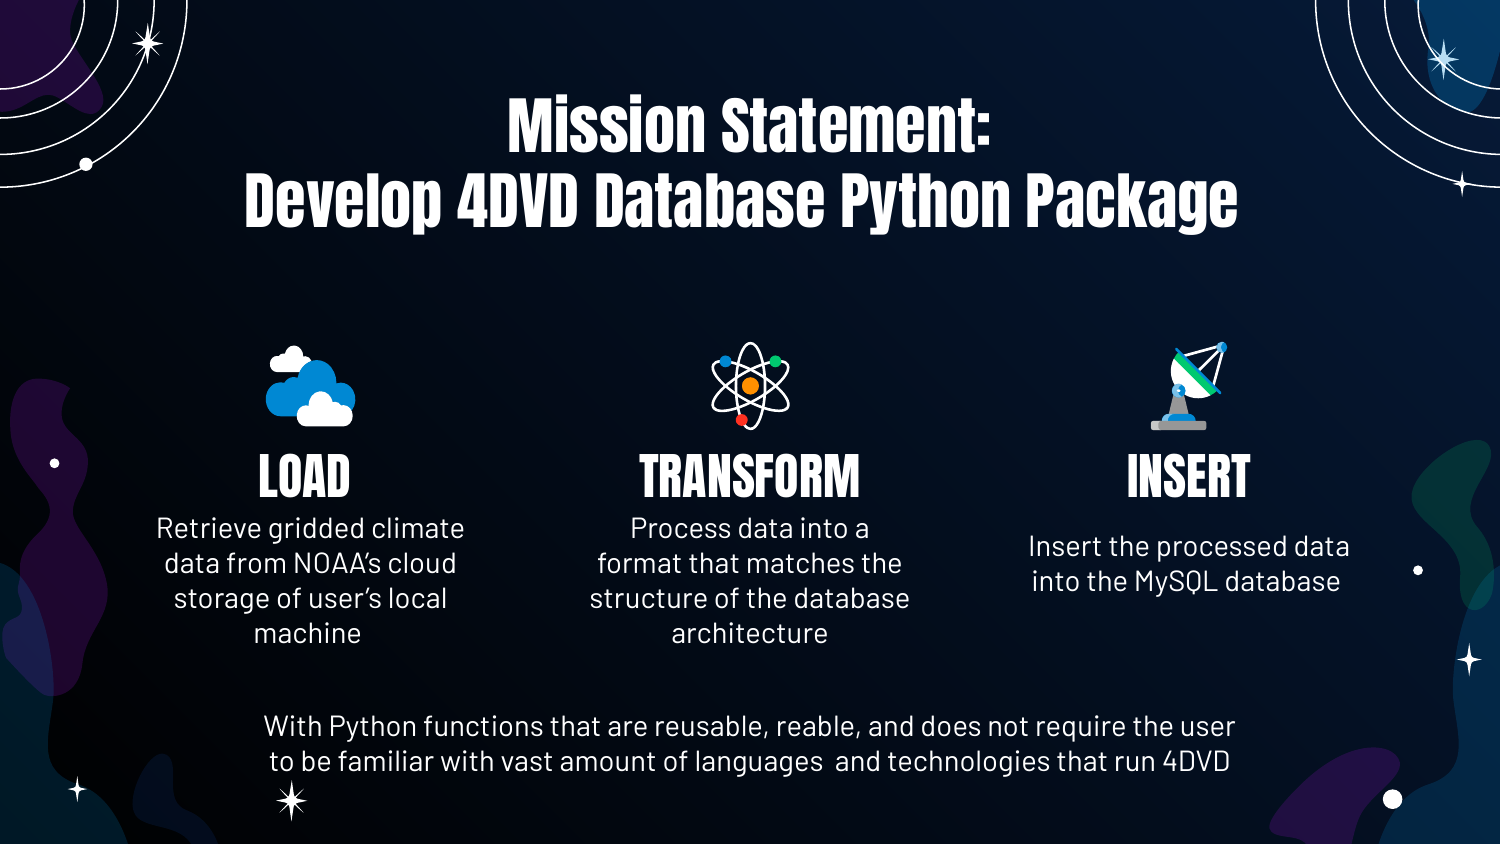

# Mission Statement:
Develop 4DVD Database Python Package

LOAD
TRANSFORM
INSERT
Retrieve gridded climate data from NOAA’s cloud storage of user’s local machine
Process data into a format that matches the structure of the database architecture
Insert the processed data into the MySQL database
With Python functions that are reusable, reable, and does not require the user to be familiar with vast amount of languages  and technologies that run 4DVD